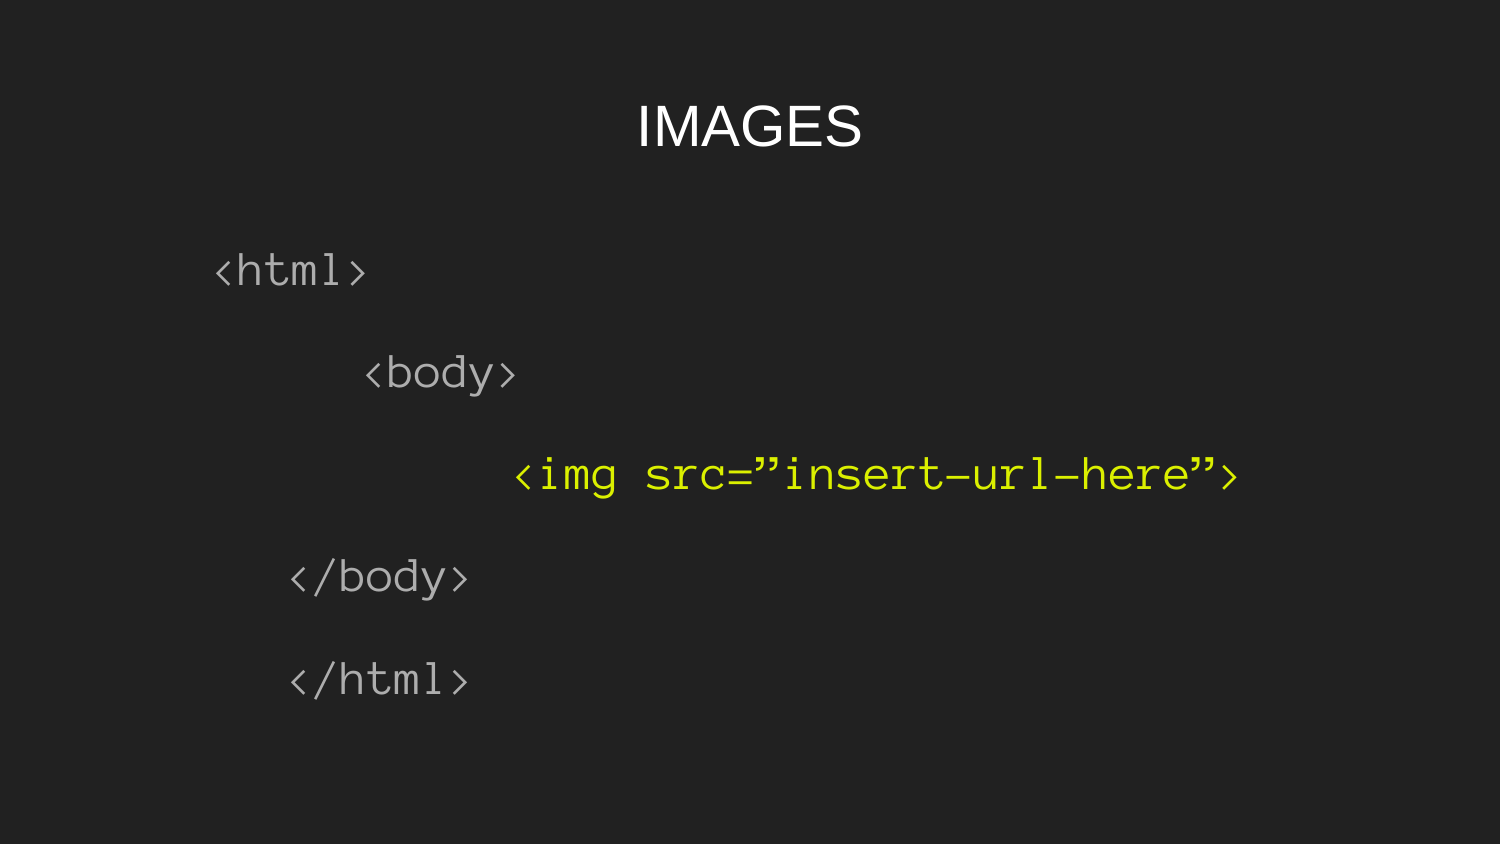

# IMAGES
<html>
	<body>
		<img src=”insert-url-here”>
</body>
</html>